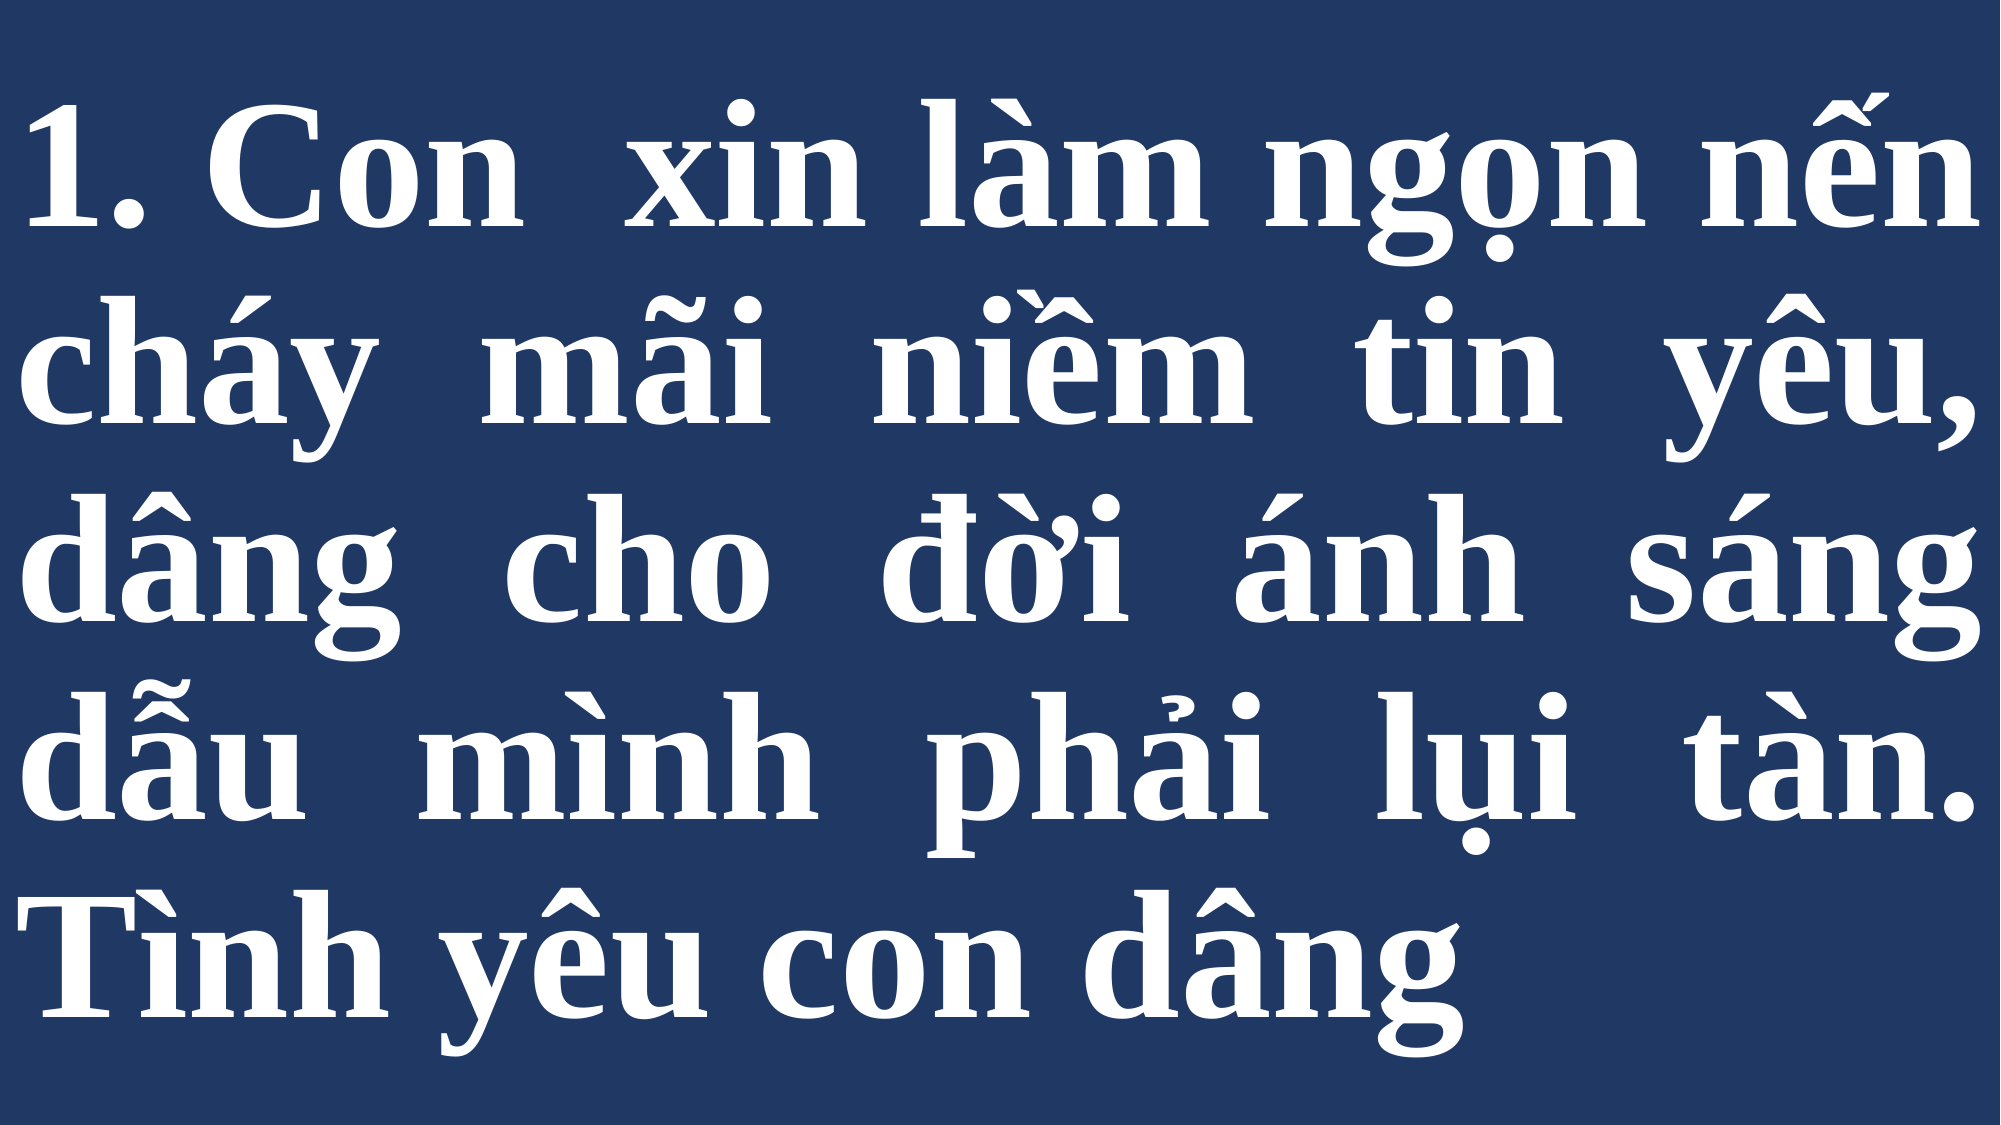

# 1. Con  xin làm ngọn nến cháy mãi niềm tin yêu, dâng cho đời ánh sáng dẫu mình phải lụi tàn. Tình yêu con dâng